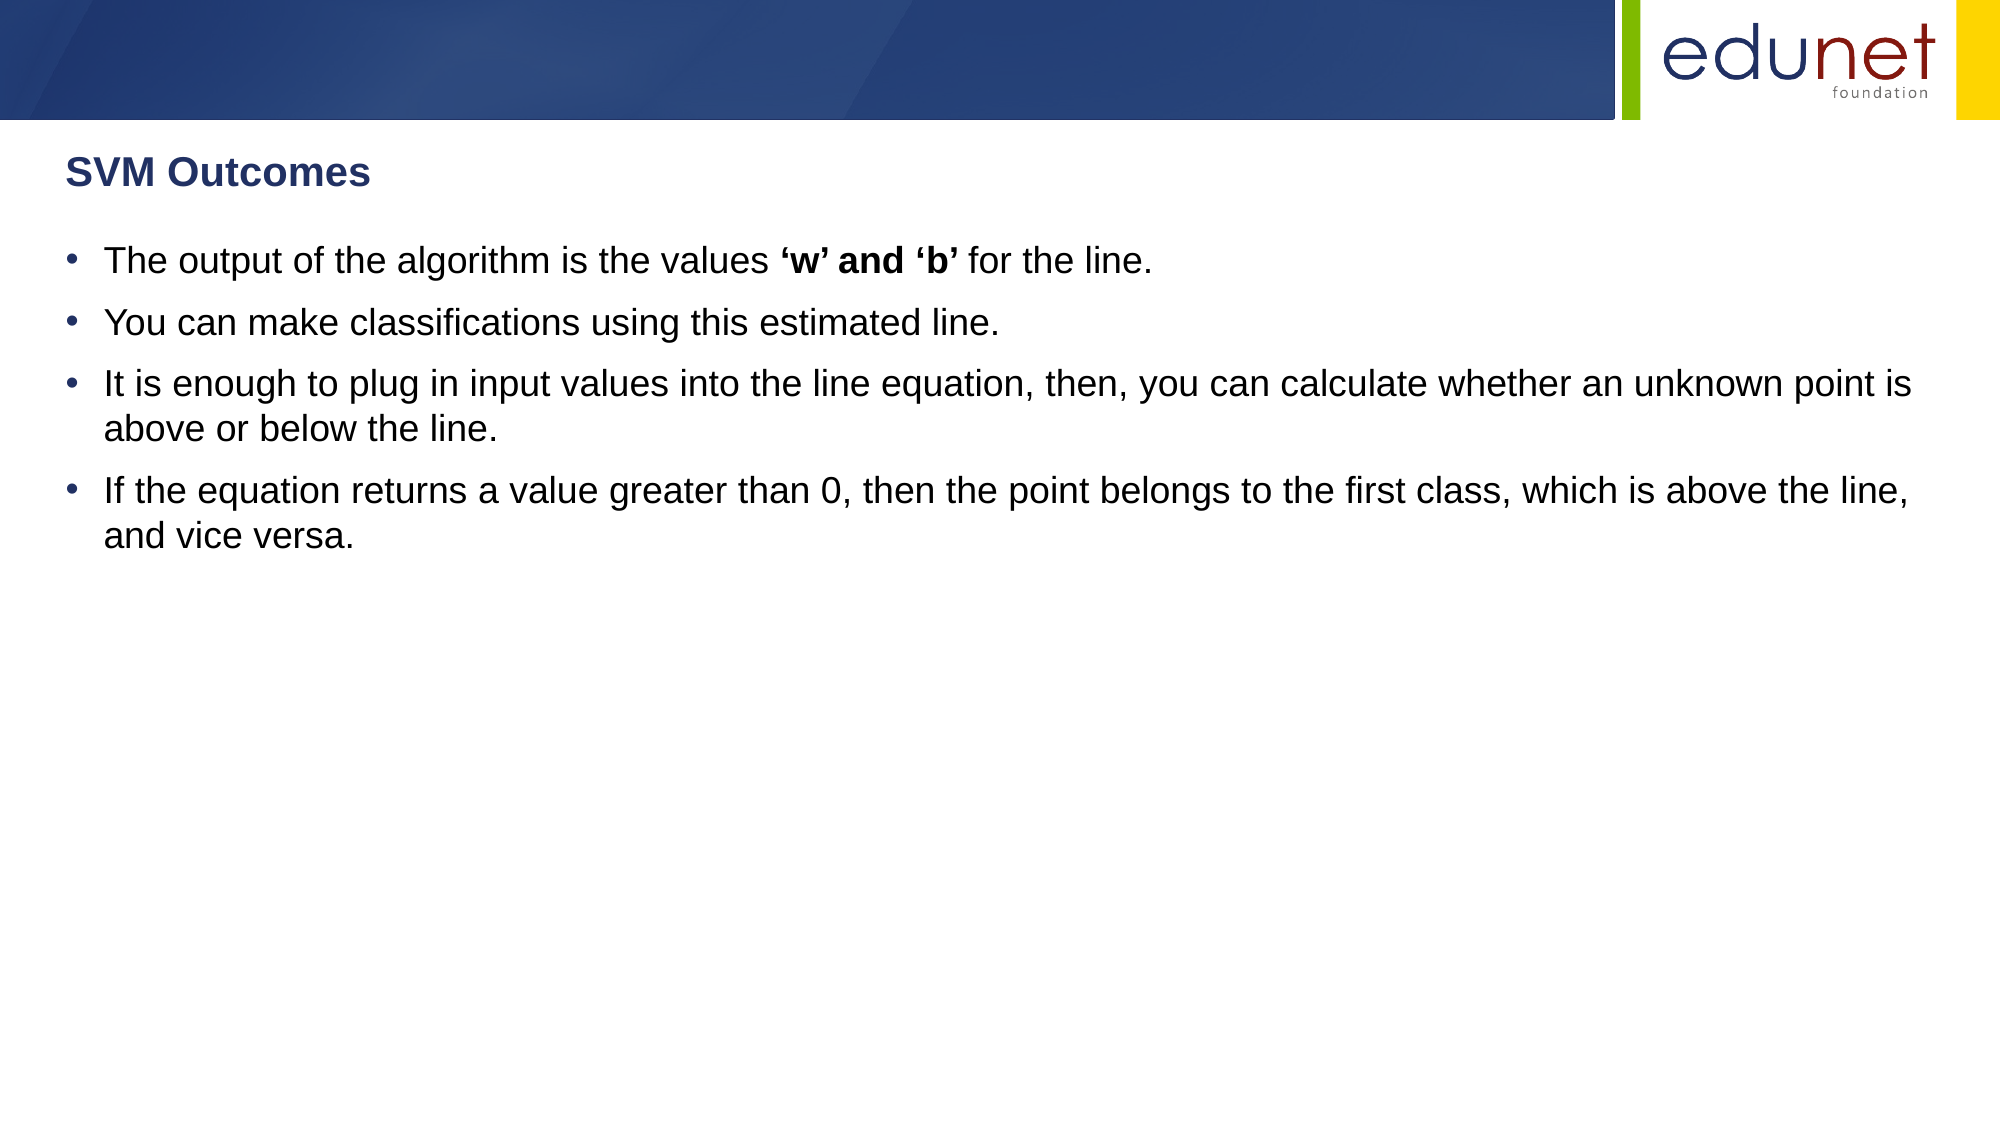

SVM Outcomes
The output of the algorithm is the values ‘w’ and ‘b’ for the line.
You can make classifications using this estimated line.
It is enough to plug in input values into the line equation, then, you can calculate whether an unknown point is above or below the line.
If the equation returns a value greater than 0, then the point belongs to the first class, which is above the line, and vice versa.